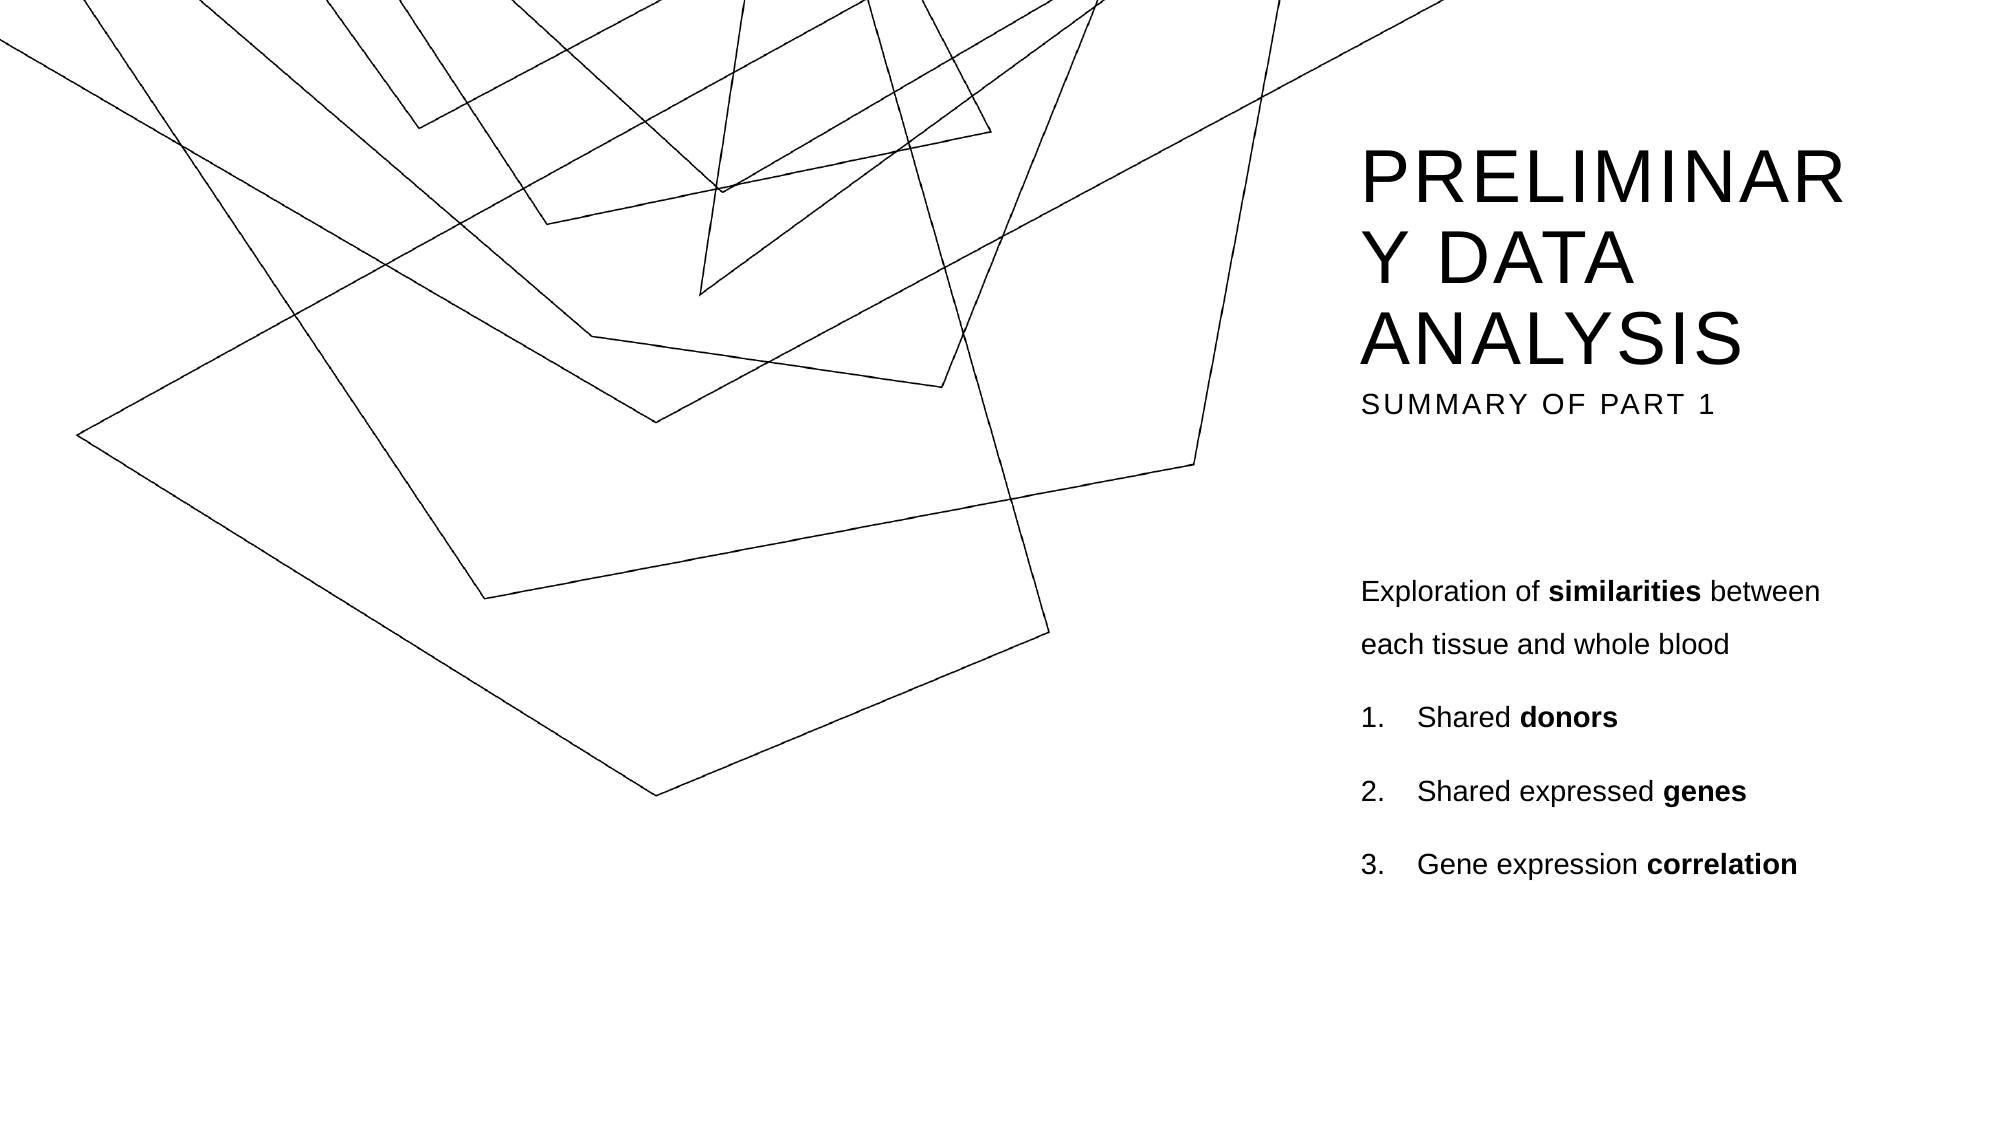

# Preliminary Data Analysis
Summary of part 1
Exploration of similarities between each tissue and whole blood
Shared donors
Shared expressed genes
Gene expression correlation